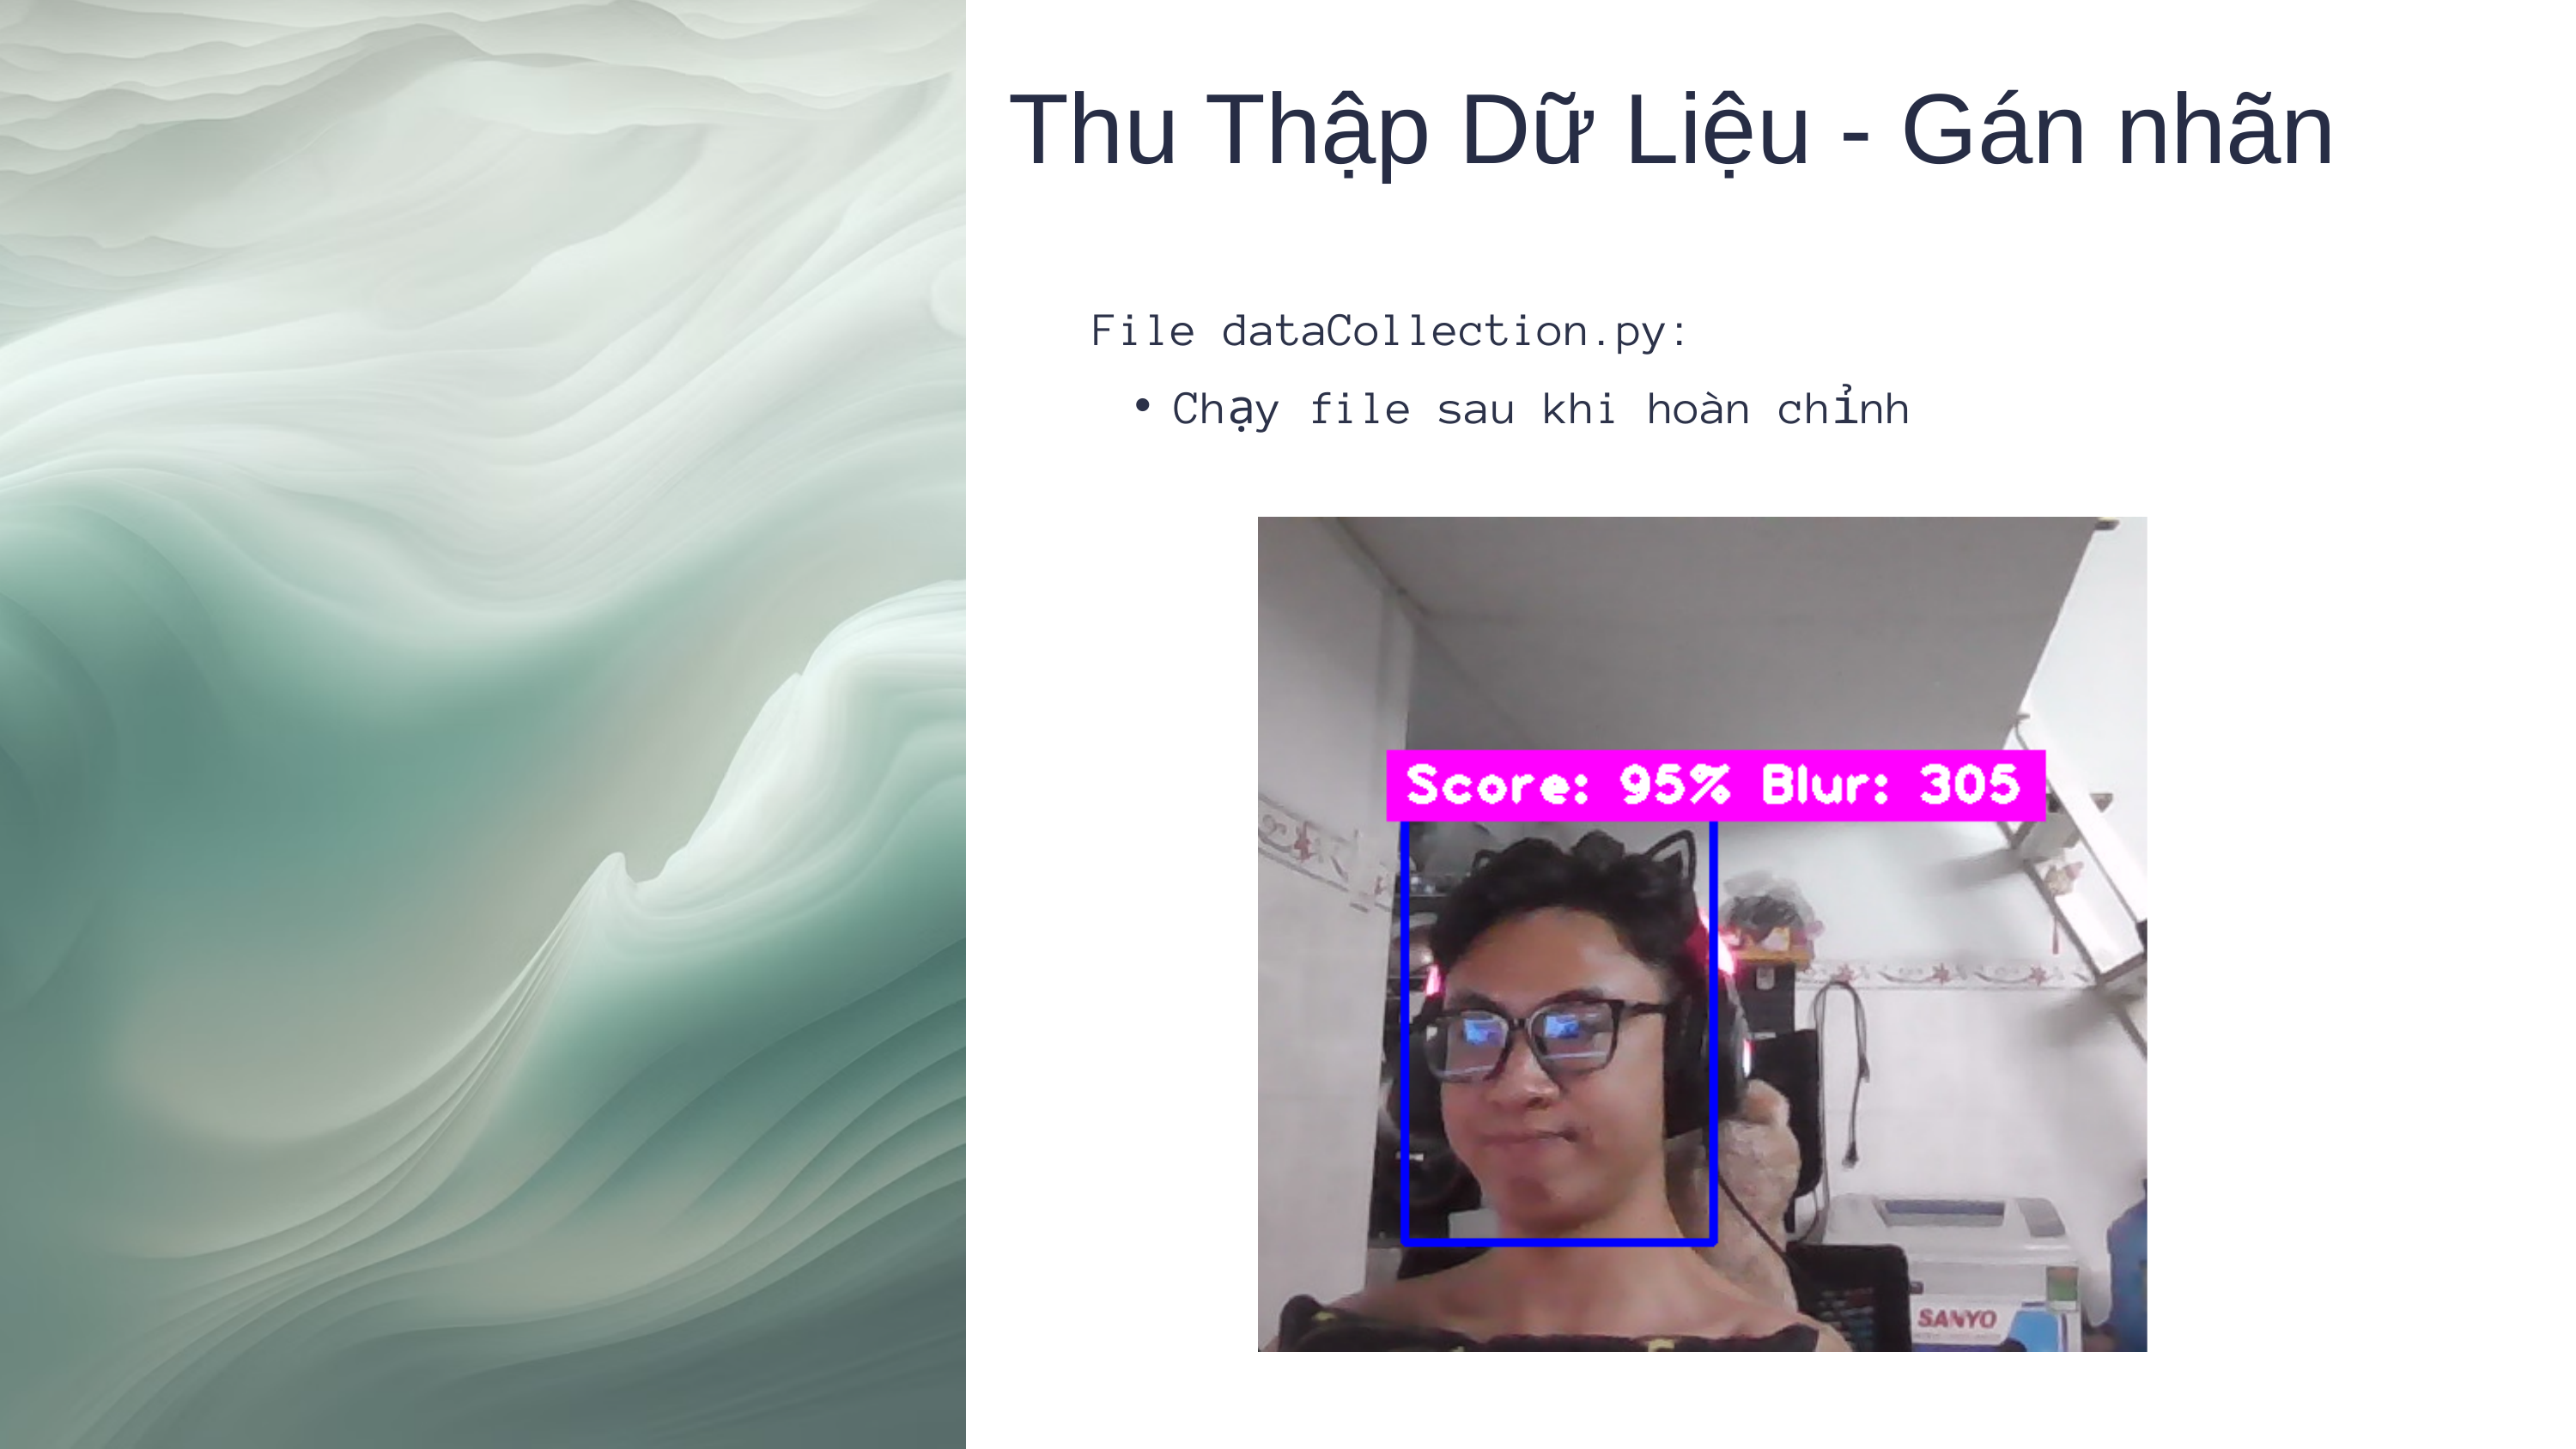

Thu Thập Dữ Liệu - Gán nhãn

File dataCollection.py:
Chạy file sau khi hoàn chỉnh